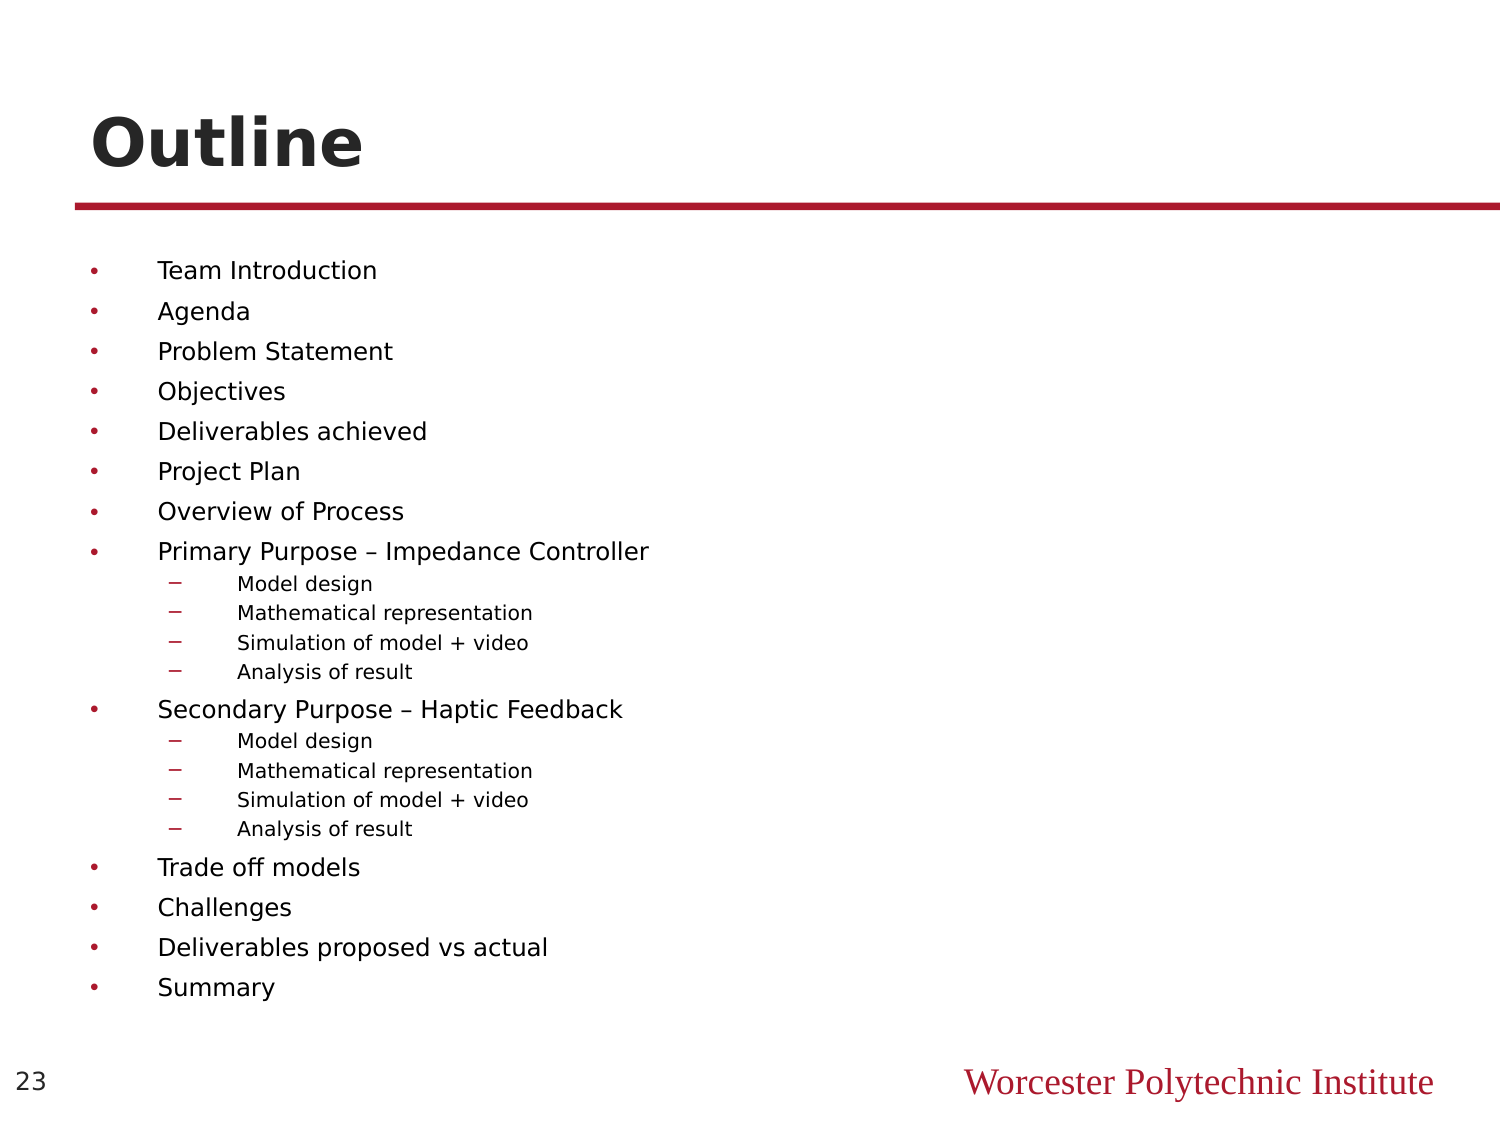

# Outline
Team Introduction
Agenda
Problem Statement
Objectives
Deliverables achieved
Project Plan
Overview of Process
Primary Purpose – Impedance Controller
Model design
Mathematical representation
Simulation of model + video
Analysis of result
Secondary Purpose – Haptic Feedback
Model design
Mathematical representation
Simulation of model + video
Analysis of result
Trade off models
Challenges
Deliverables proposed vs actual
Summary
23